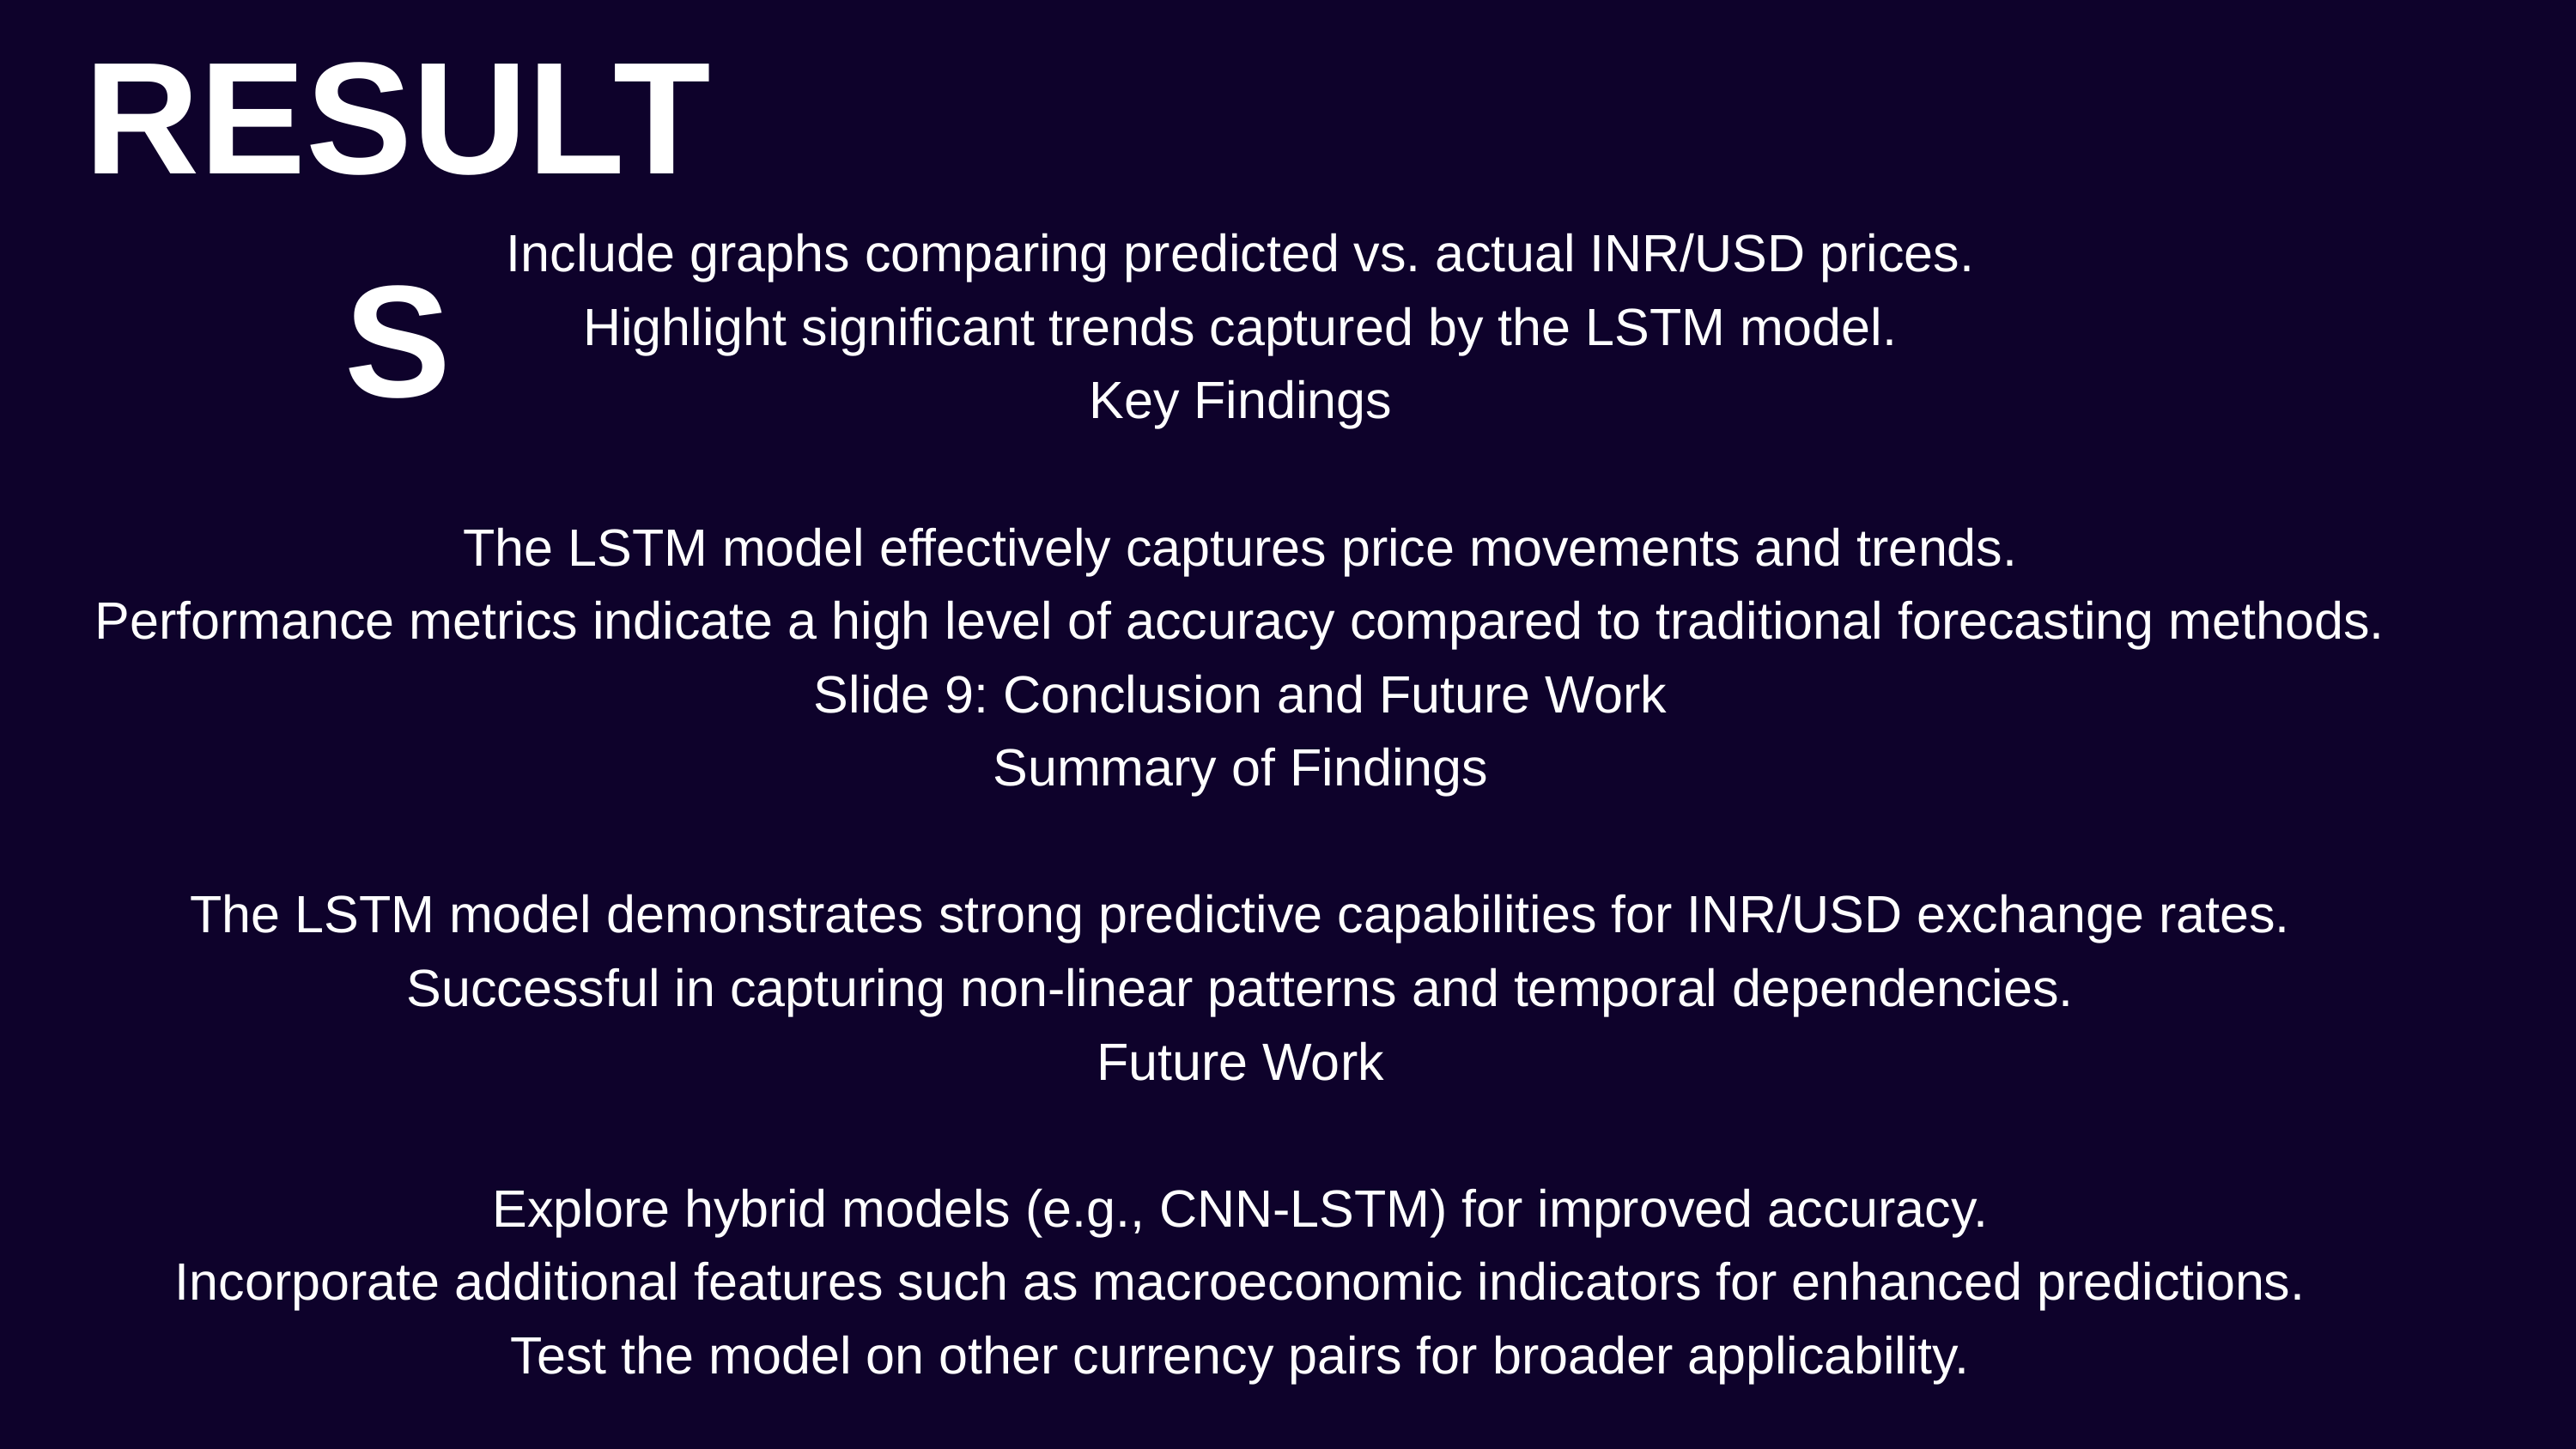

RESULTS
Include graphs comparing predicted vs. actual INR/USD prices.
Highlight significant trends captured by the LSTM model.
Key Findings

The LSTM model effectively captures price movements and trends.
Performance metrics indicate a high level of accuracy compared to traditional forecasting methods.
Slide 9: Conclusion and Future Work
Summary of Findings

The LSTM model demonstrates strong predictive capabilities for INR/USD exchange rates.
Successful in capturing non-linear patterns and temporal dependencies.
Future Work

Explore hybrid models (e.g., CNN-LSTM) for improved accuracy.
Incorporate additional features such as macroeconomic indicators for enhanced predictions.
Test the model on other currency pairs for broader applicability.